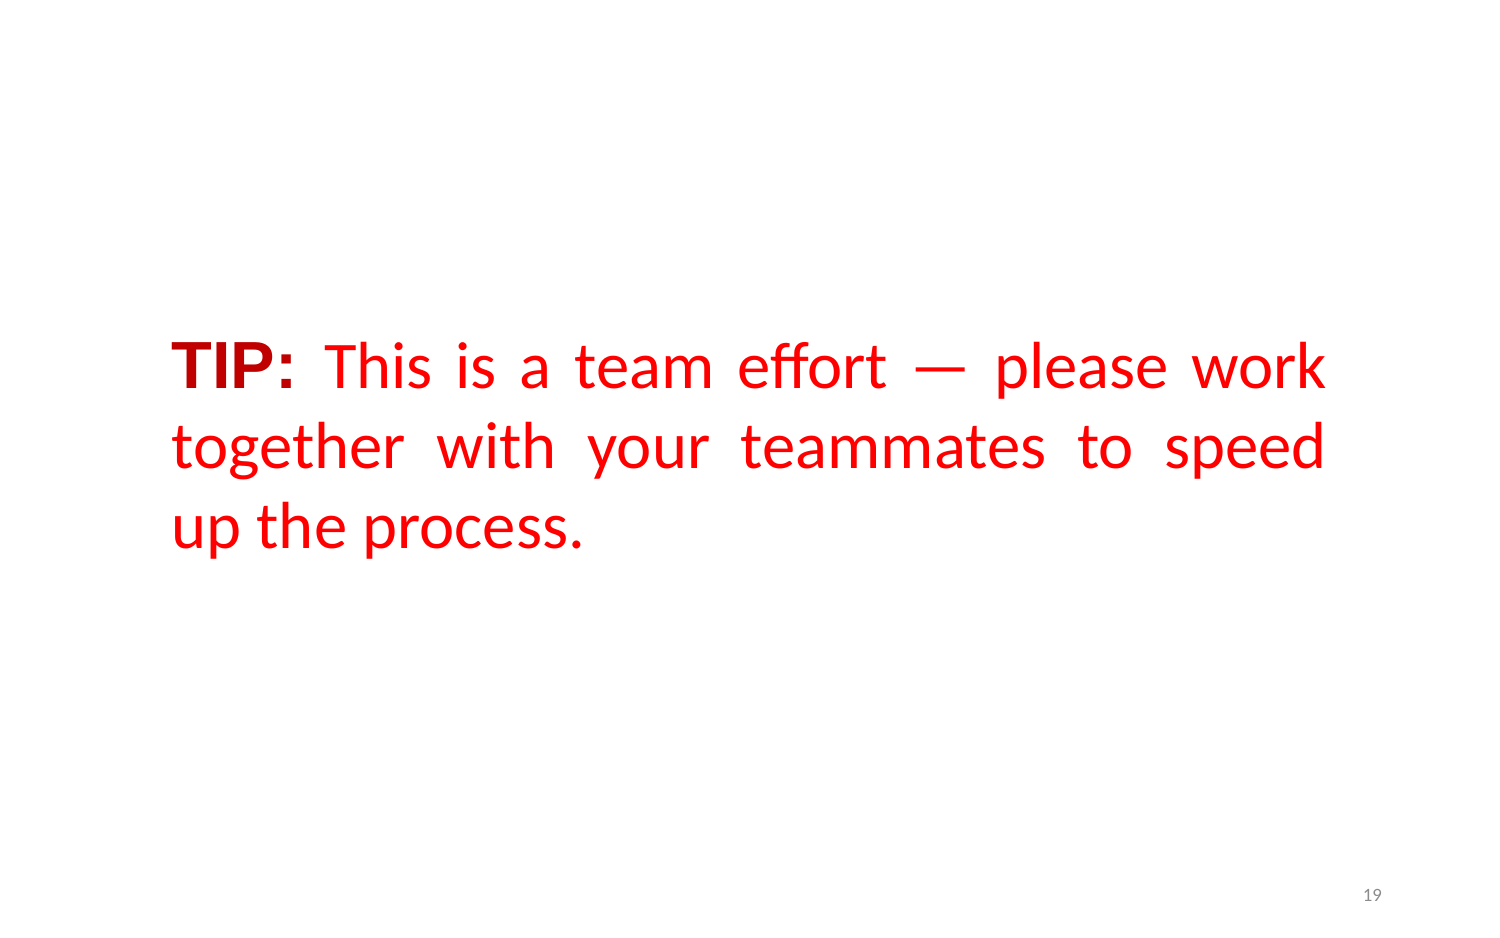

TIP: This is a team effort — please work together with your teammates to speed up the process.
19